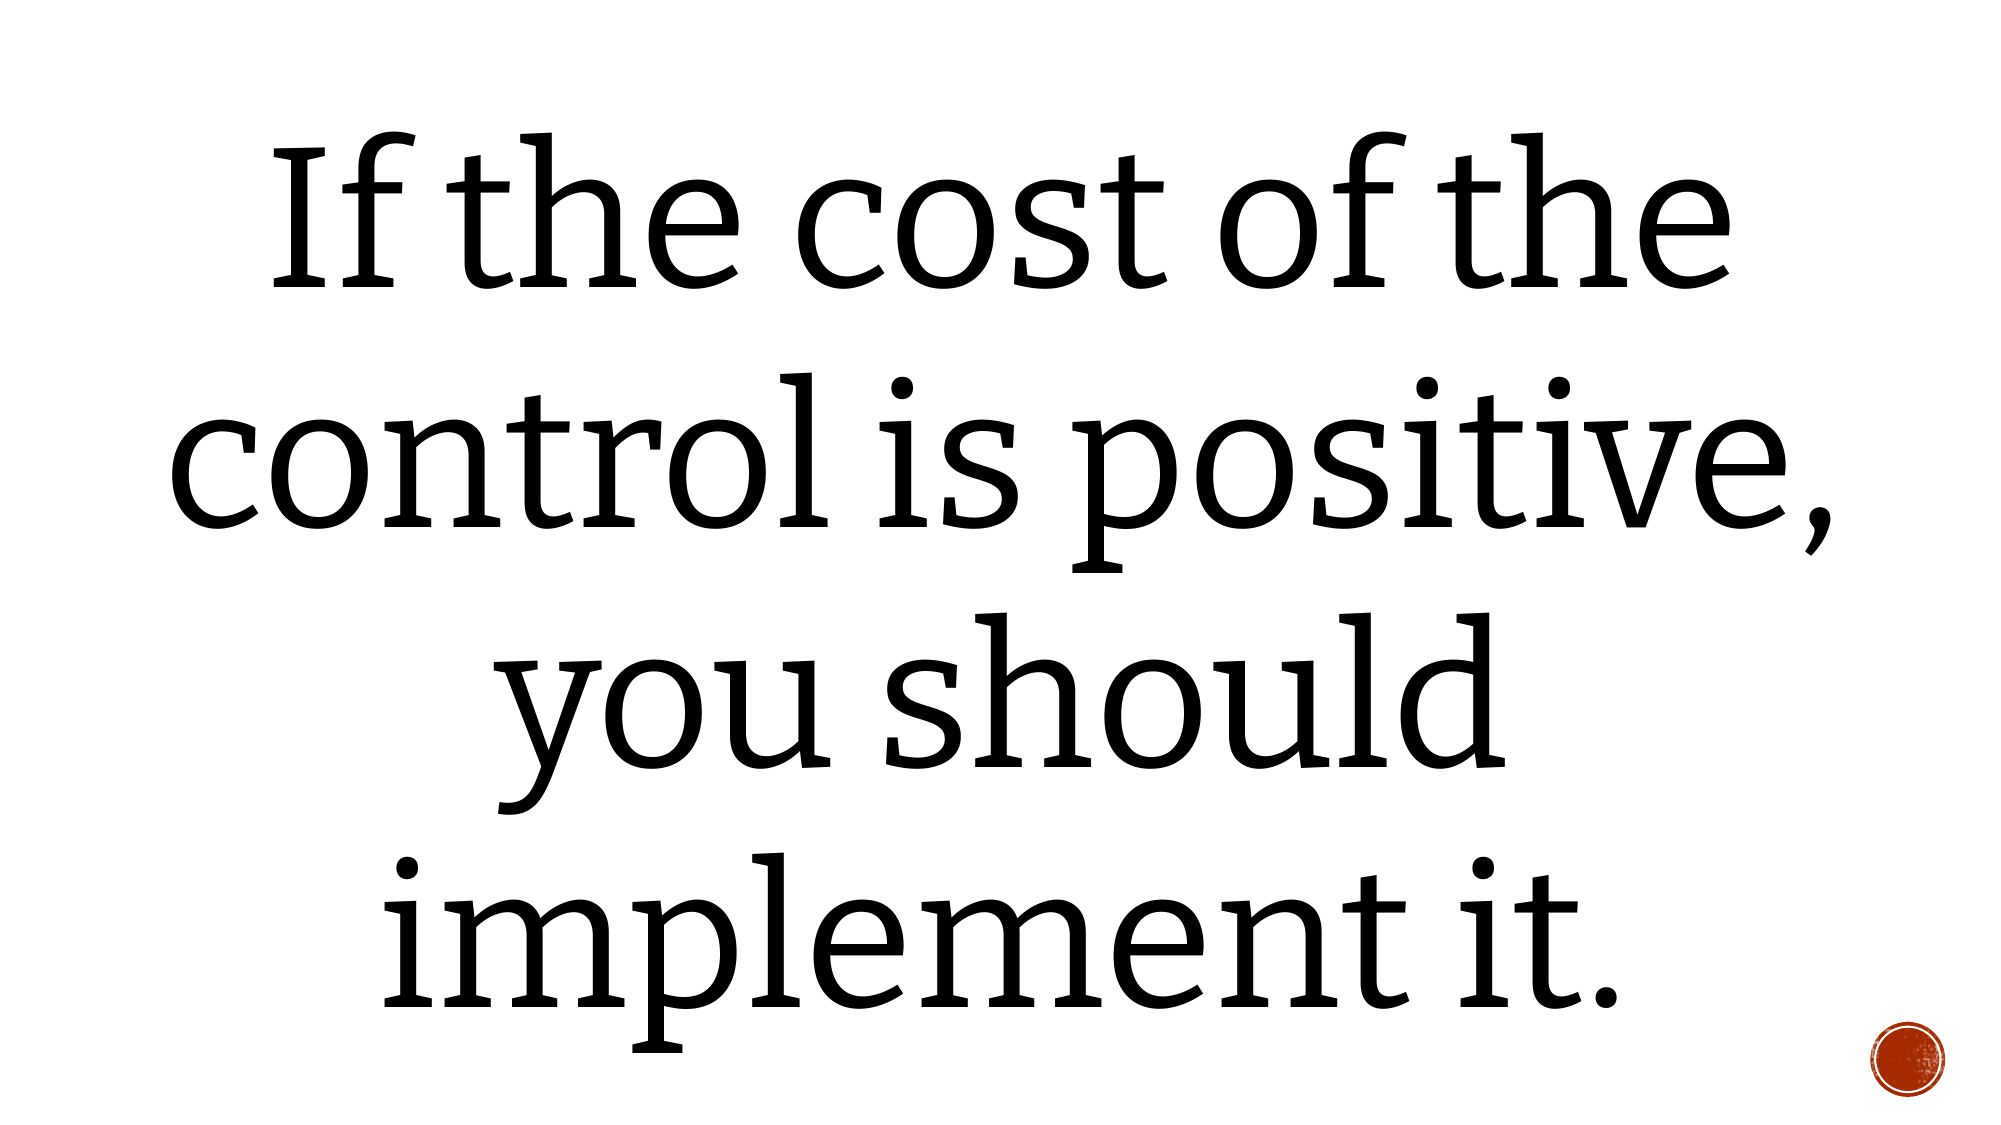

If the cost of the control is positive, you should implement it.